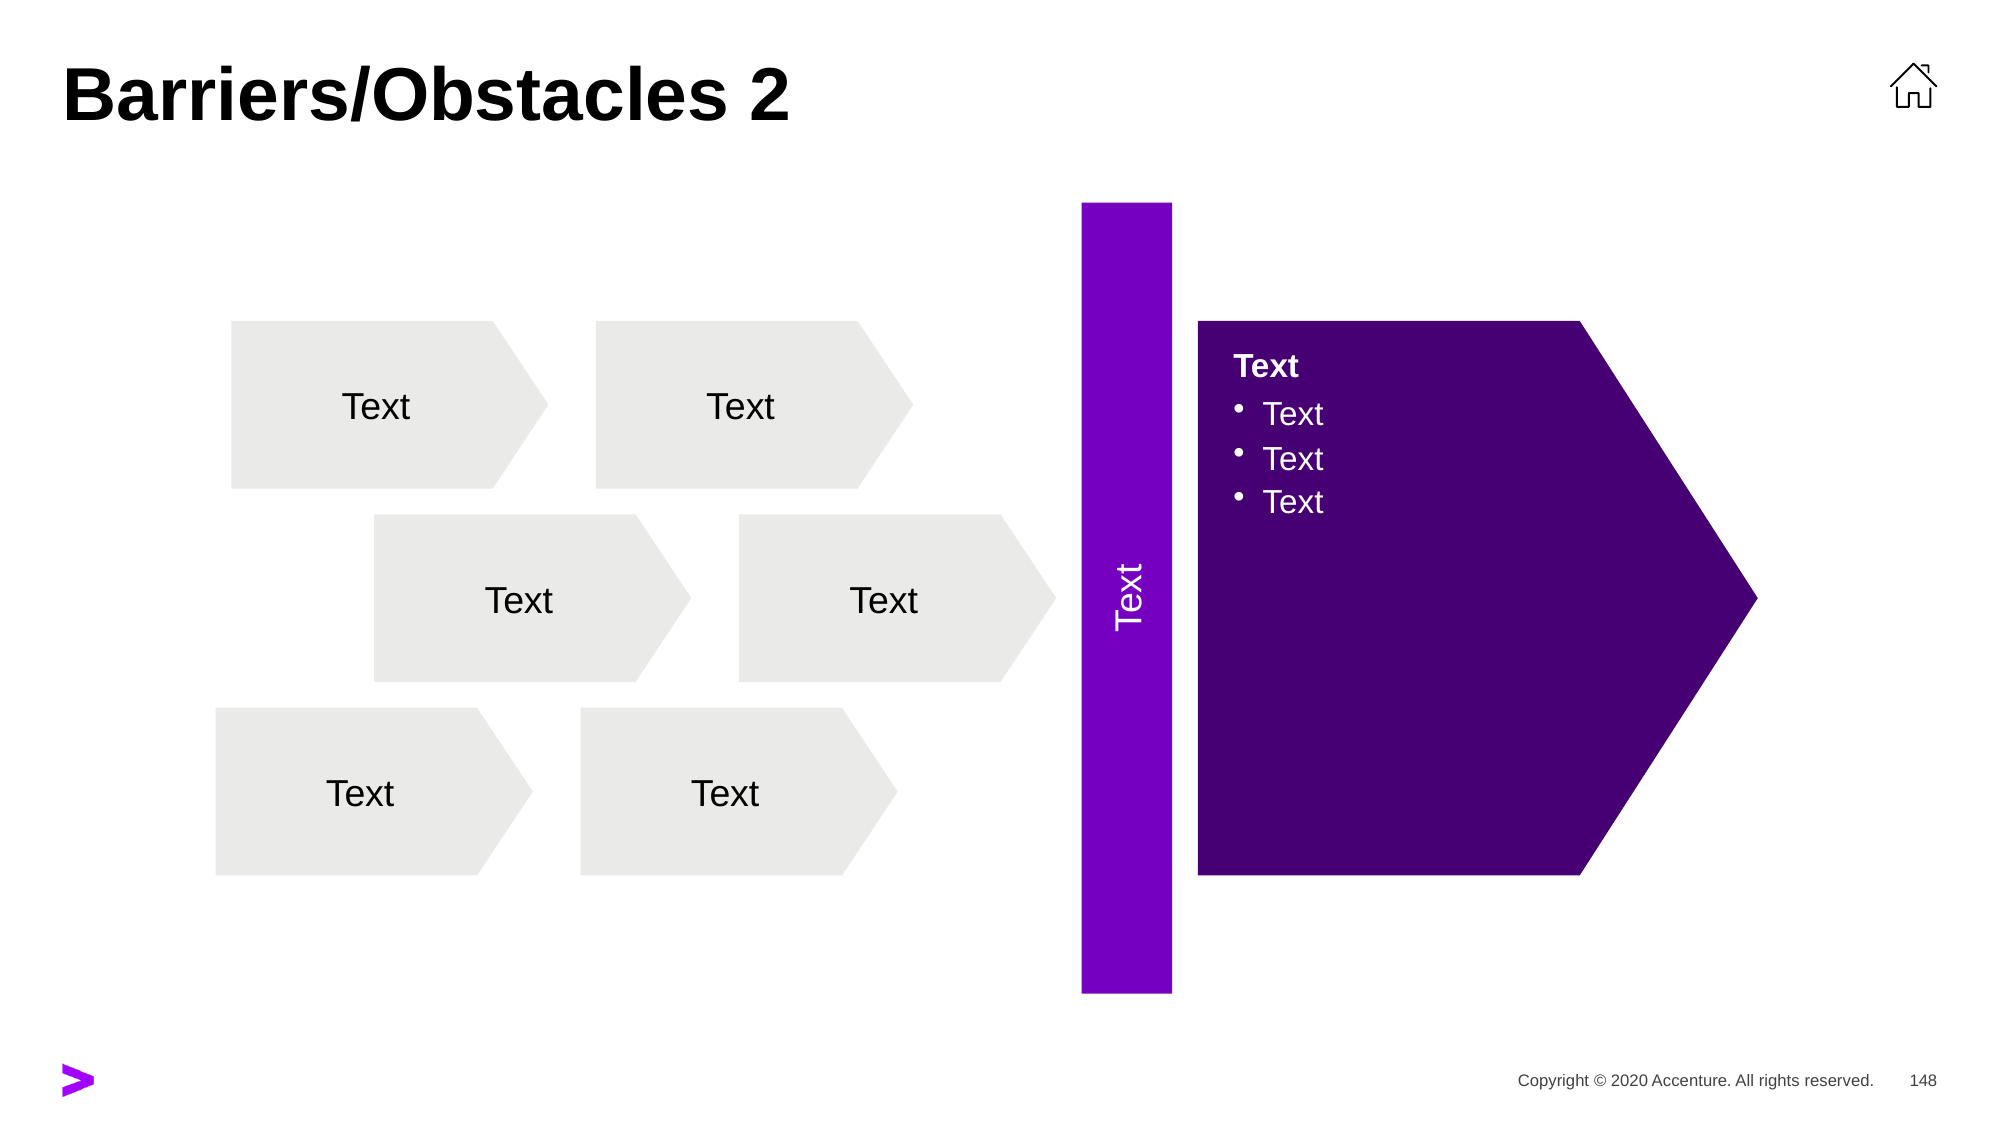

# Barriers/Obstacles 2

Text
Text
Text
Text
Text
Text
Text
Text
Text
Text
Text